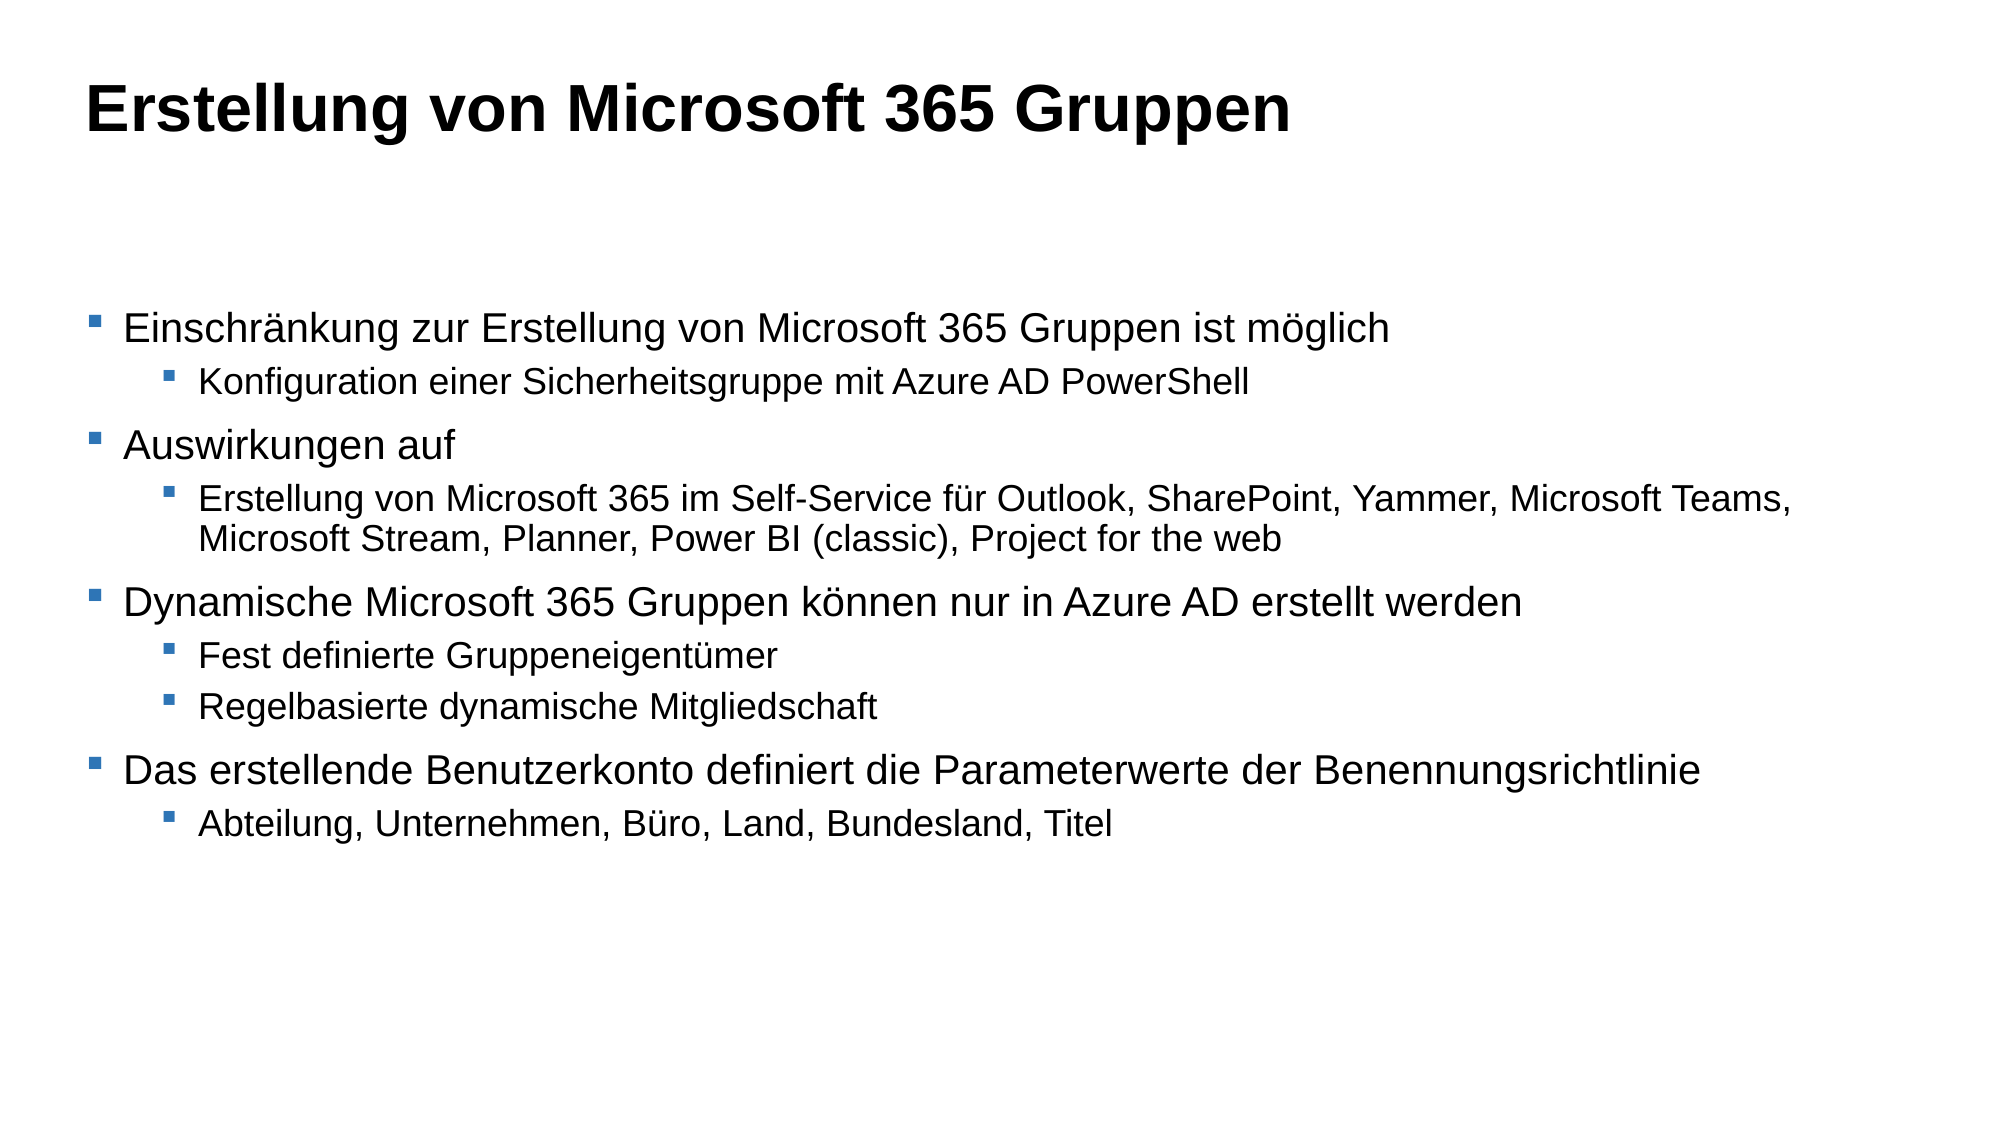

# Erstellung von Microsoft 365 Gruppen
Einschränkung zur Erstellung von Microsoft 365 Gruppen ist möglich
Konfiguration einer Sicherheitsgruppe mit Azure AD PowerShell
Auswirkungen auf
Erstellung von Microsoft 365 im Self-Service für Outlook, SharePoint, Yammer, Microsoft Teams, Microsoft Stream, Planner, Power BI (classic), Project for the web
Dynamische Microsoft 365 Gruppen können nur in Azure AD erstellt werden
Fest definierte Gruppeneigentümer
Regelbasierte dynamische Mitgliedschaft
Das erstellende Benutzerkonto definiert die Parameterwerte der Benennungsrichtlinie
Abteilung, Unternehmen, Büro, Land, Bundesland, Titel